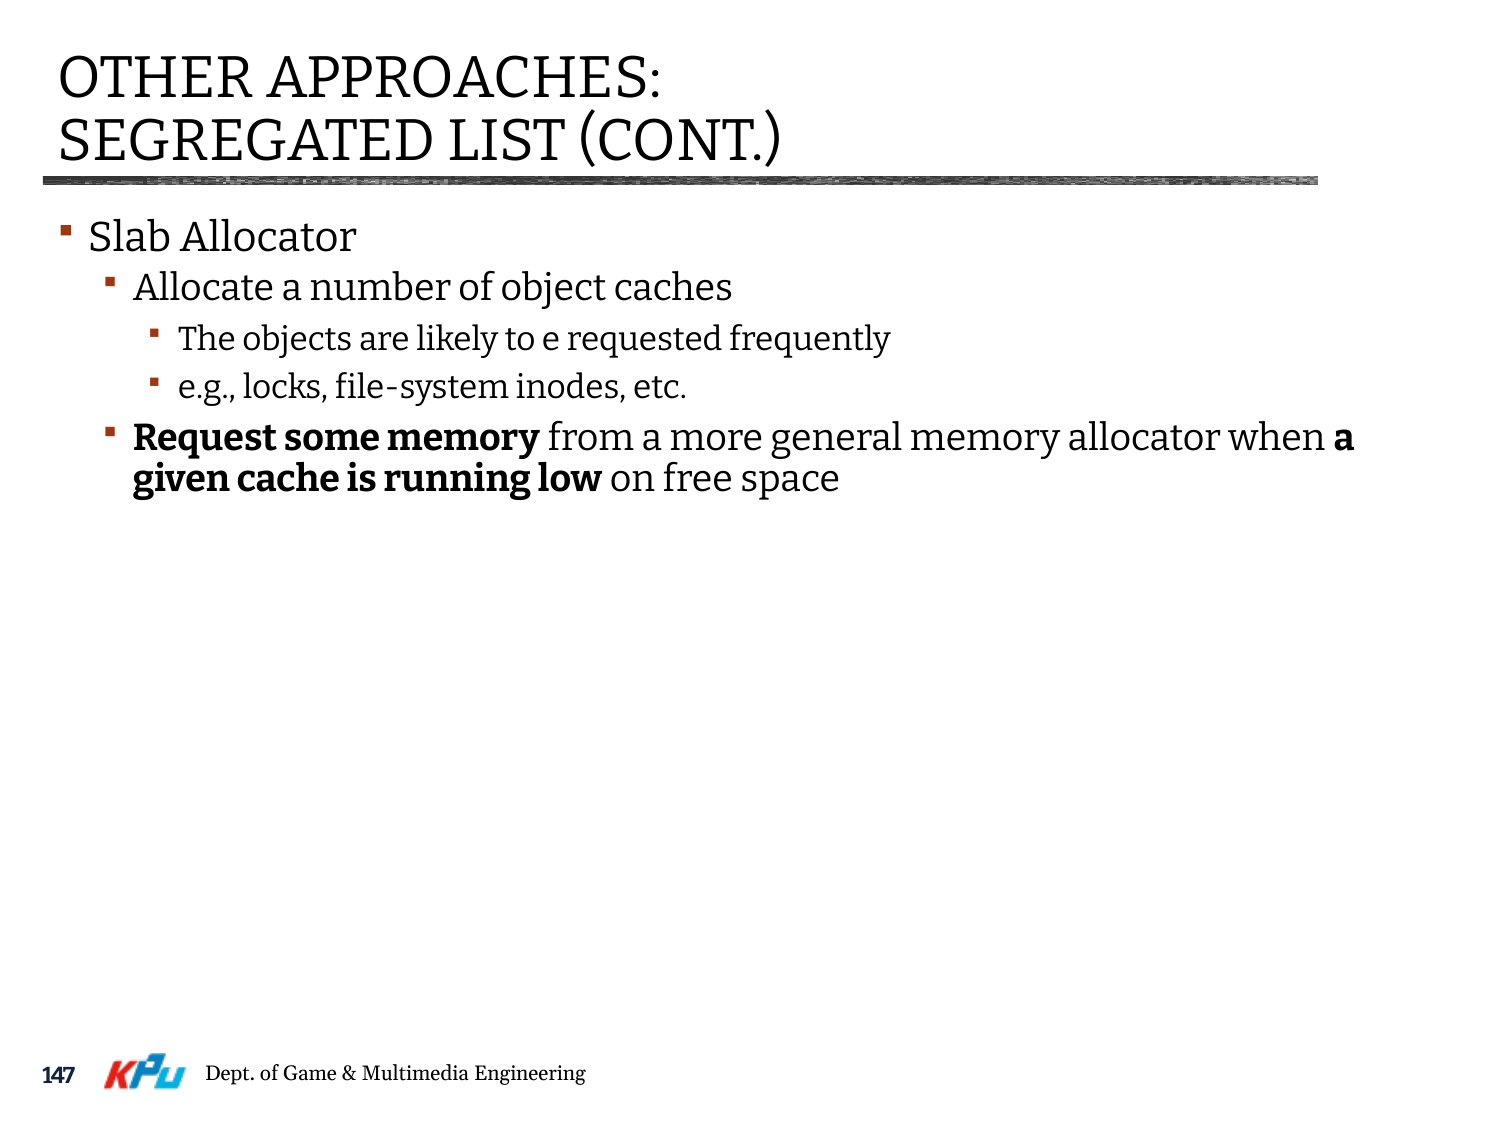

# Other Approaches: Segregated List (Cont.)
Slab Allocator
Allocate a number of object caches
The objects are likely to e requested frequently
e.g., locks, file-system inodes, etc.
Request some memory from a more general memory allocator when a given cache is running low on free space
Dept. of Game & Multimedia Engineering
147